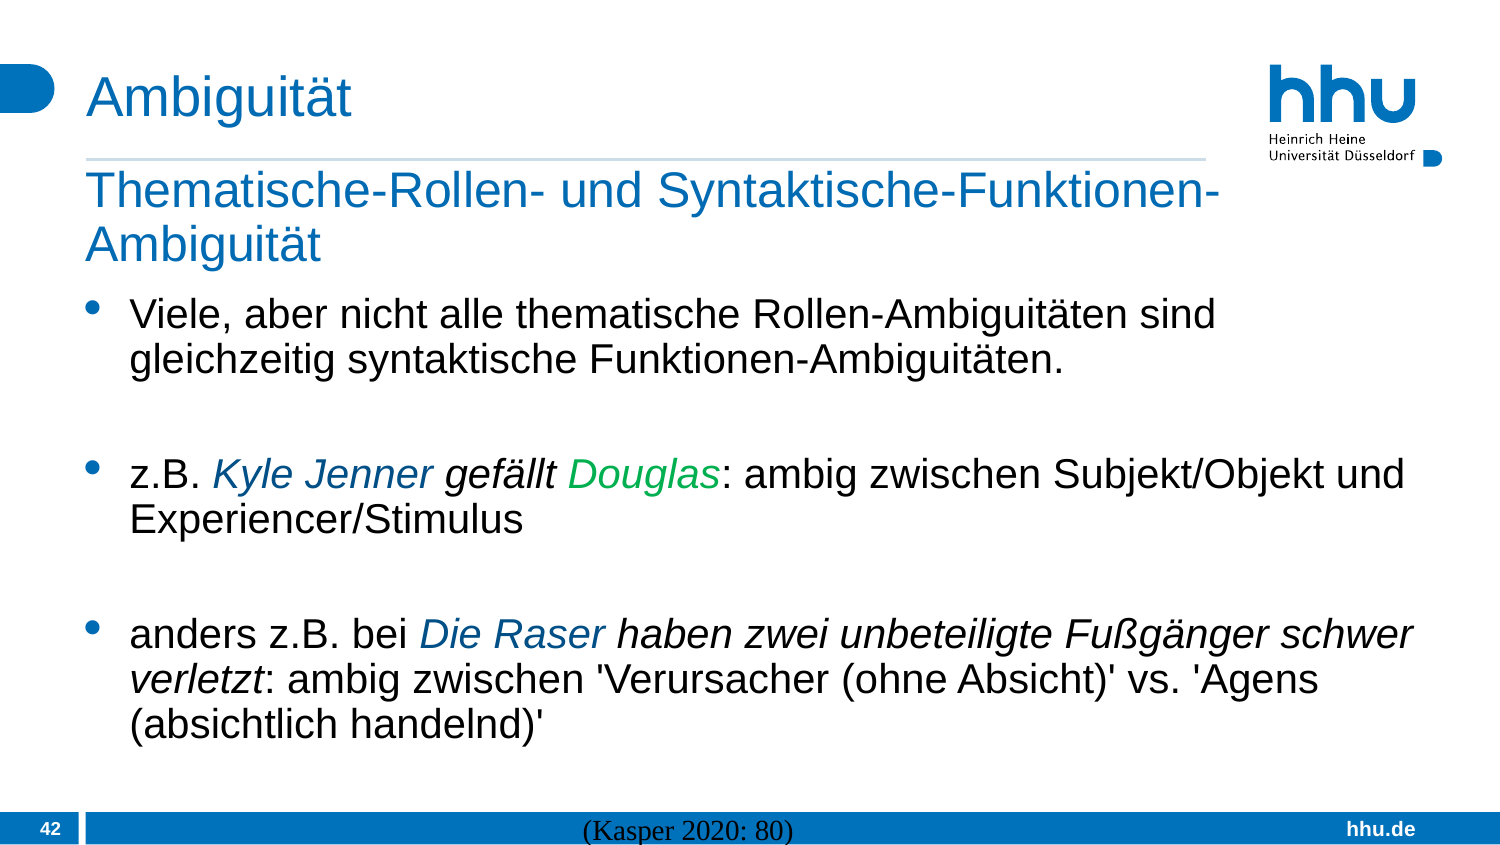

# Ambiguität
Thematische-Rollen- und Syntaktische-Funktionen-Ambiguität
Viele, aber nicht alle thematische Rollen-Ambiguitäten sind gleichzeitig syntaktische Funktionen-Ambiguitäten.

z.B. Kyle Jenner gefällt Douglas: ambig zwischen Subjekt/Objekt und Experiencer/Stimulus

anders z.B. bei Die Raser haben zwei unbeteiligte Fußgänger schwer verletzt: ambig zwischen 'Verursacher (ohne Absicht)' vs. 'Agens (absichtlich handelnd)'

42
(Kasper 2020: 80)